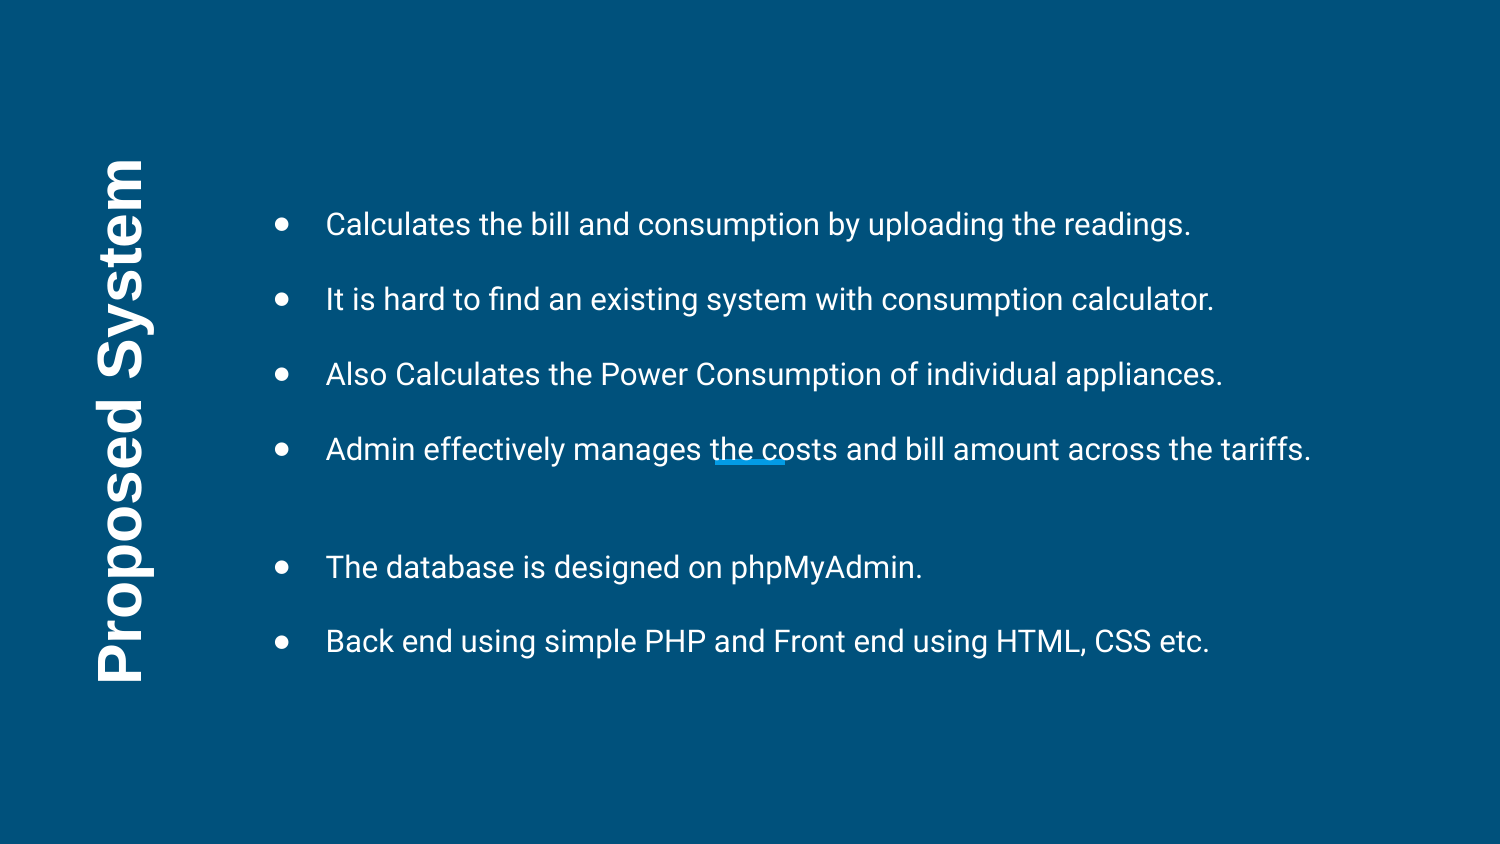

Calculates the bill and consumption by uploading the readings.
It is hard to find an existing system with consumption calculator.
Also Calculates the Power Consumption of individual appliances.
Admin effectively manages the costs and bill amount across the tariffs.
# Proposed System

The database is designed on phpMyAdmin.
Back end using simple PHP and Front end using HTML, CSS etc.